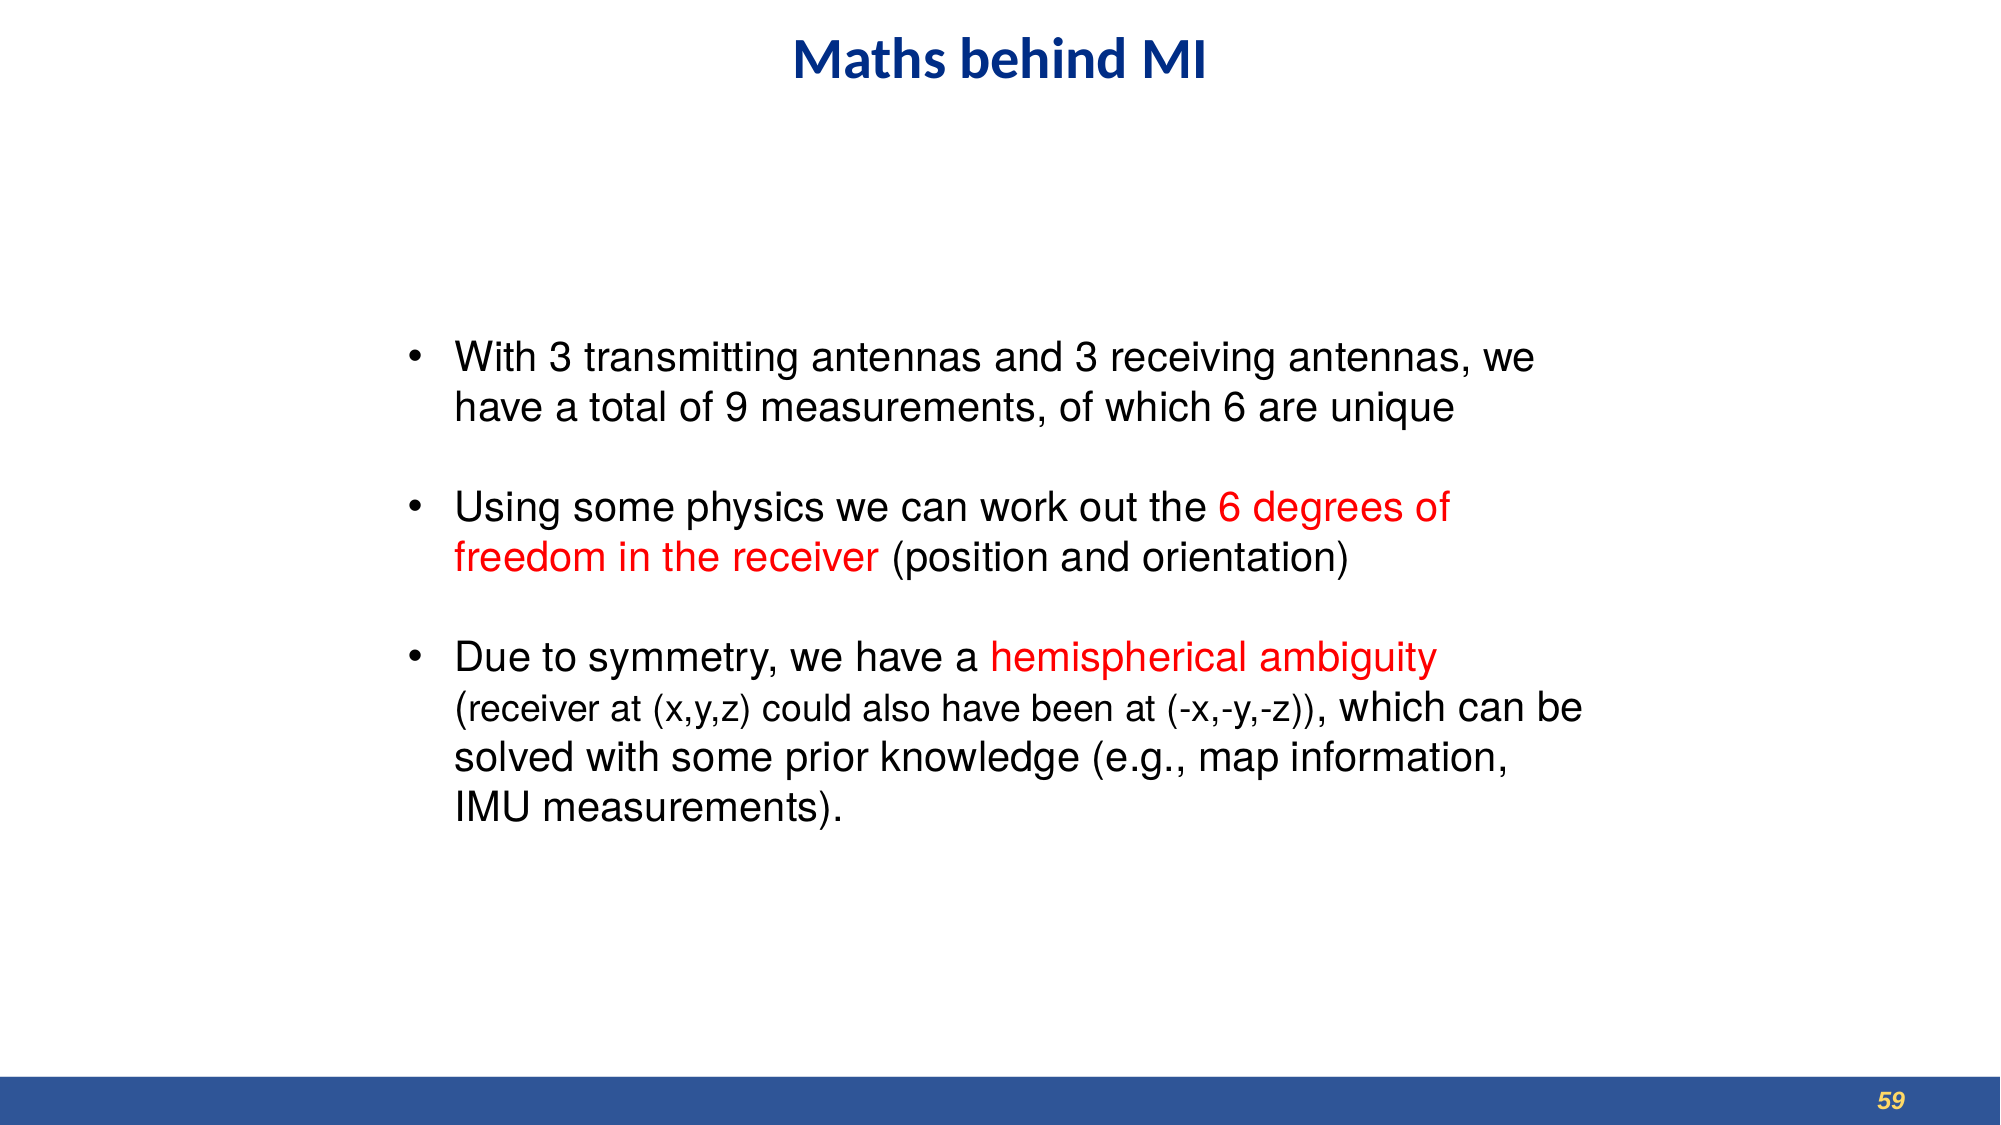

# Maths behind MI
With 3 transmitting antennas and 3 receiving antennas, we have a total of 9 measurements, of which 6 are unique

Using some physics we can work out the 6 degrees of freedom in the receiver (position and orientation)

Due to symmetry, we have a hemispherical ambiguity (receiver at (x,y,z) could also have been at (-x,-y,-z)), which can be solved with some prior knowledge (e.g., map information, IMU measurements).